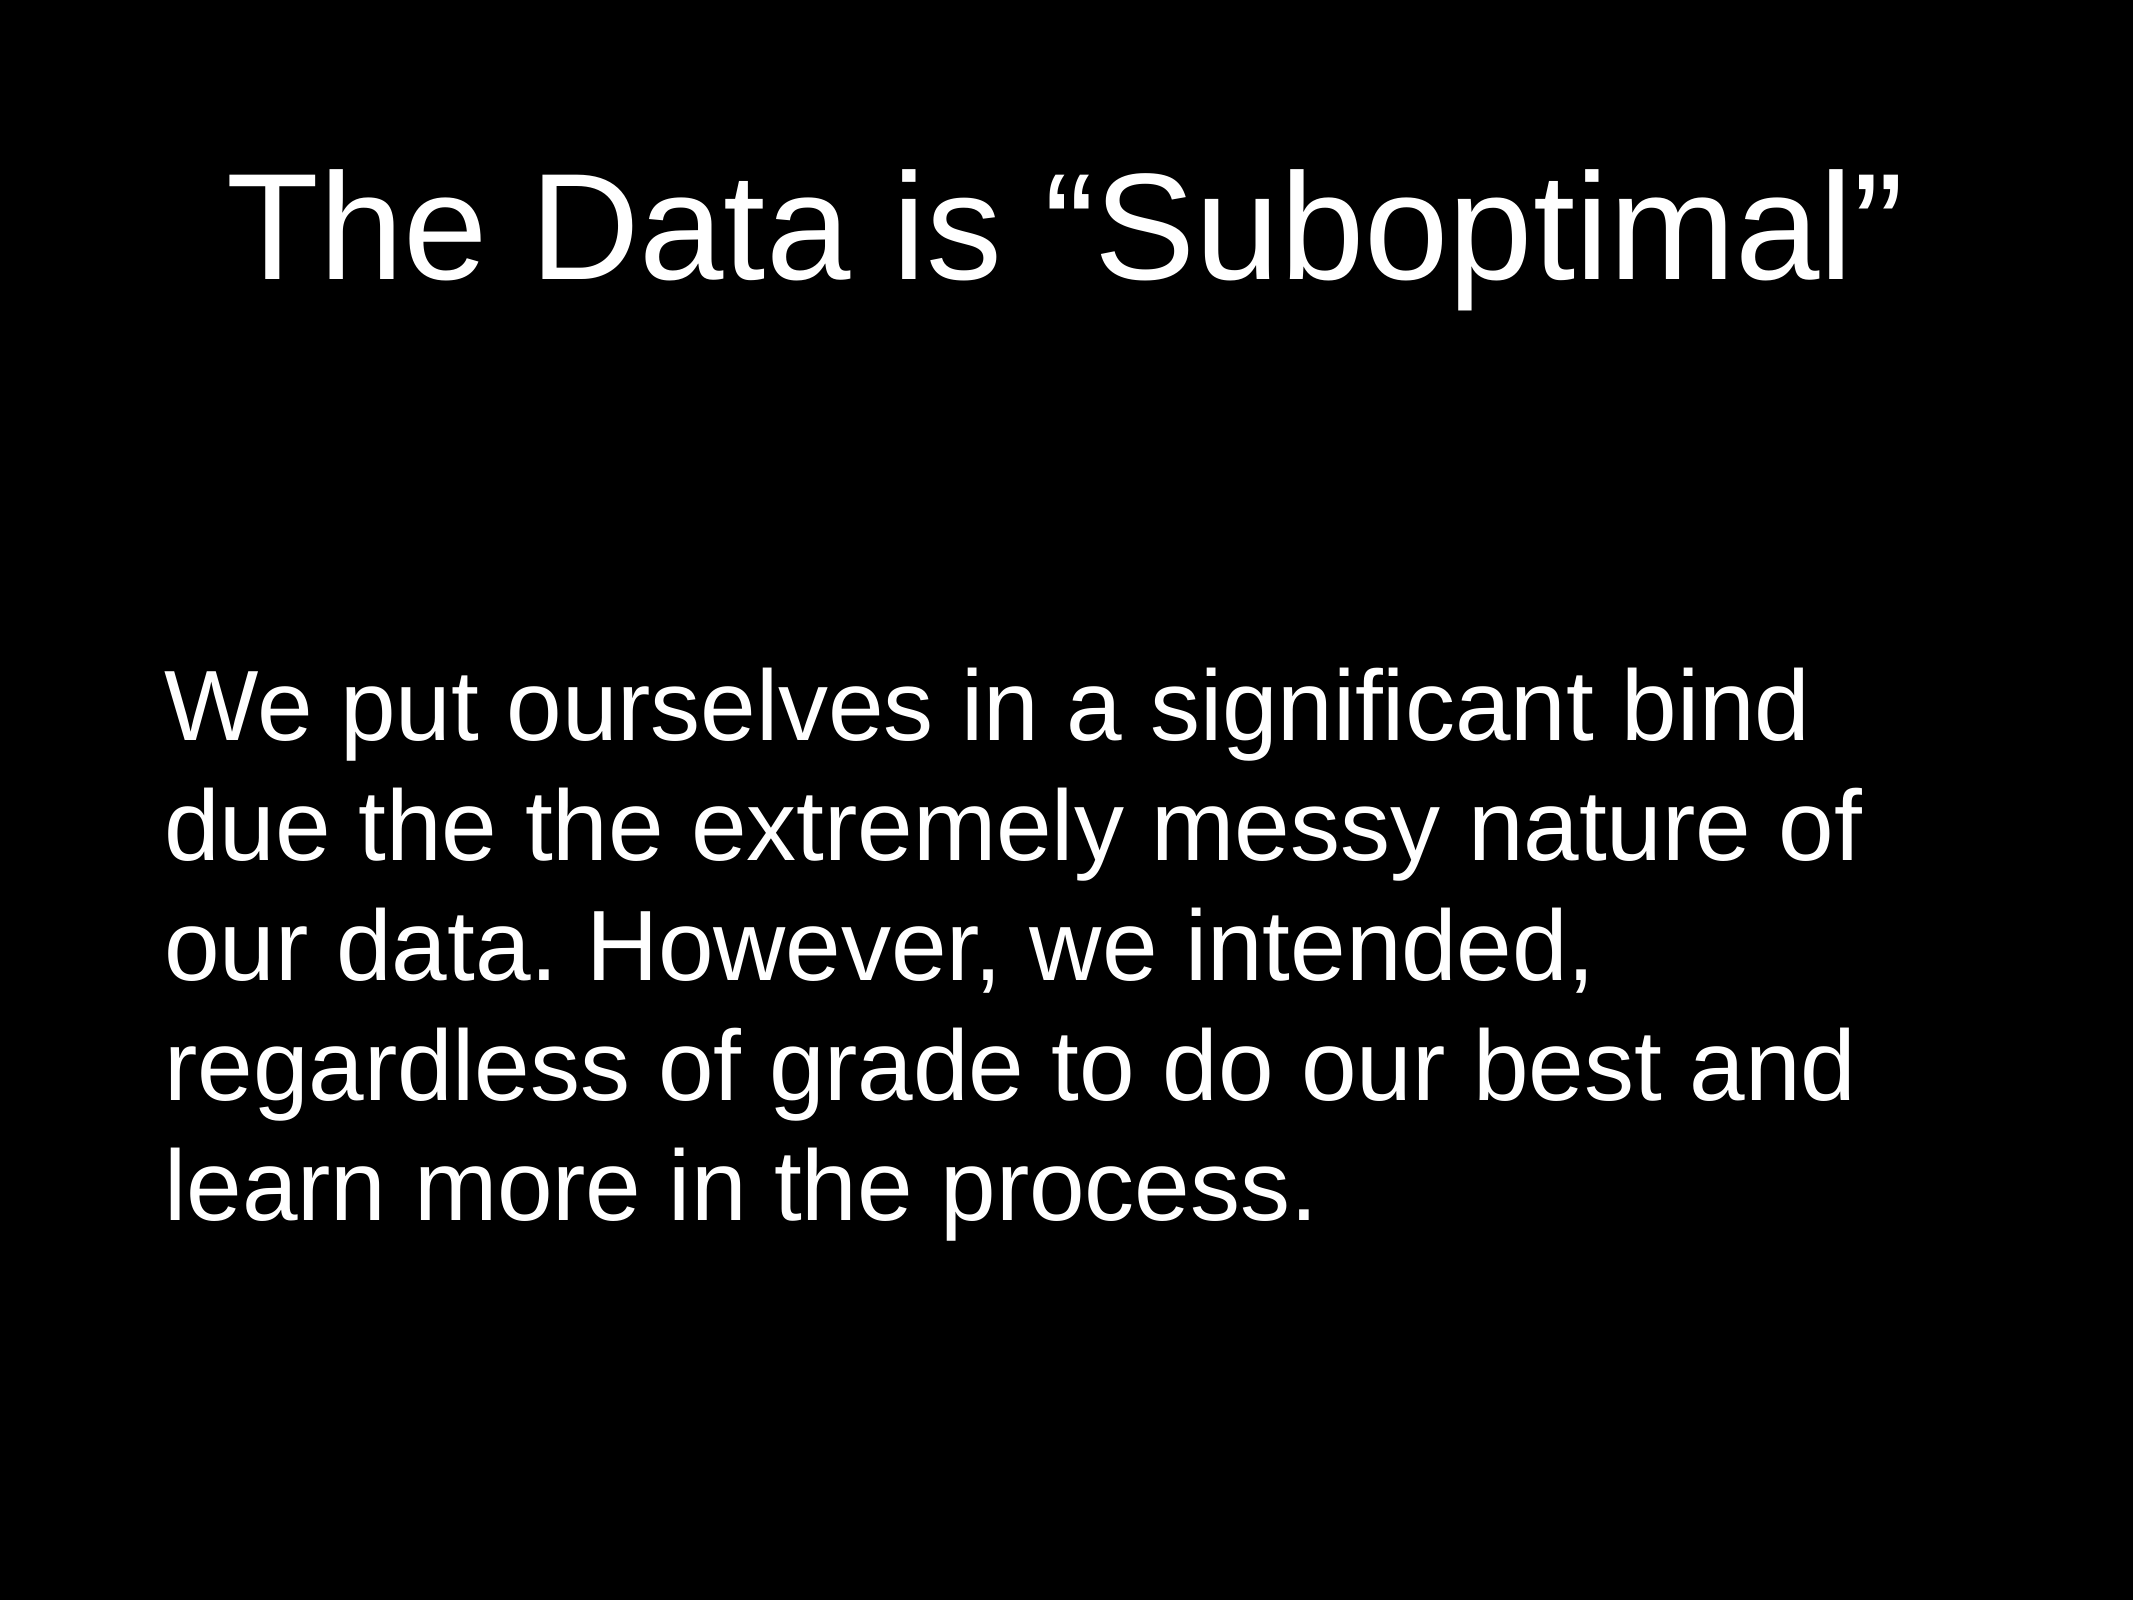

# The Data is “Suboptimal”
We put ourselves in a significant bind due the the extremely messy nature of our data. However, we intended, regardless of grade to do our best and learn more in the process.